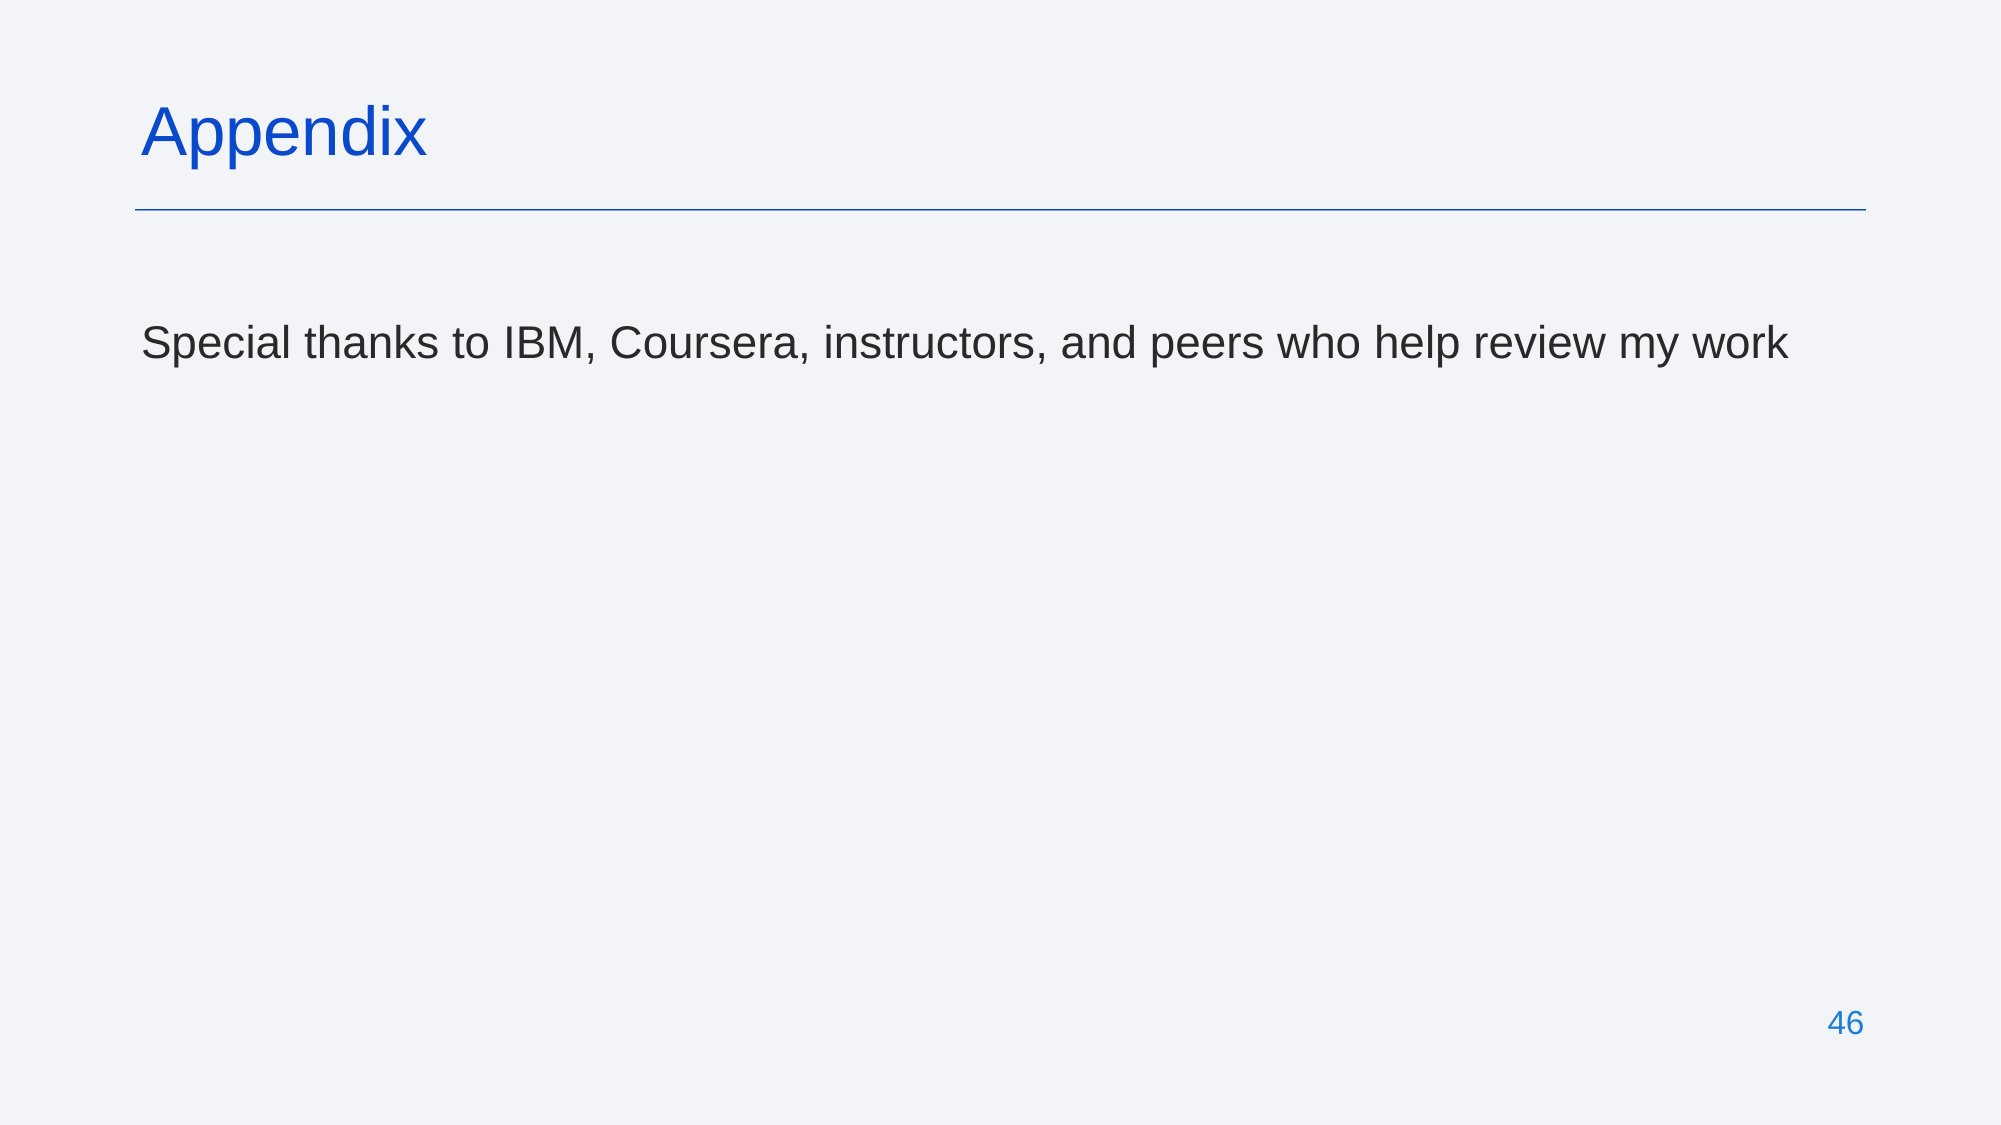

Appendix
Special thanks to IBM, Coursera, instructors, and peers who help review my work
46